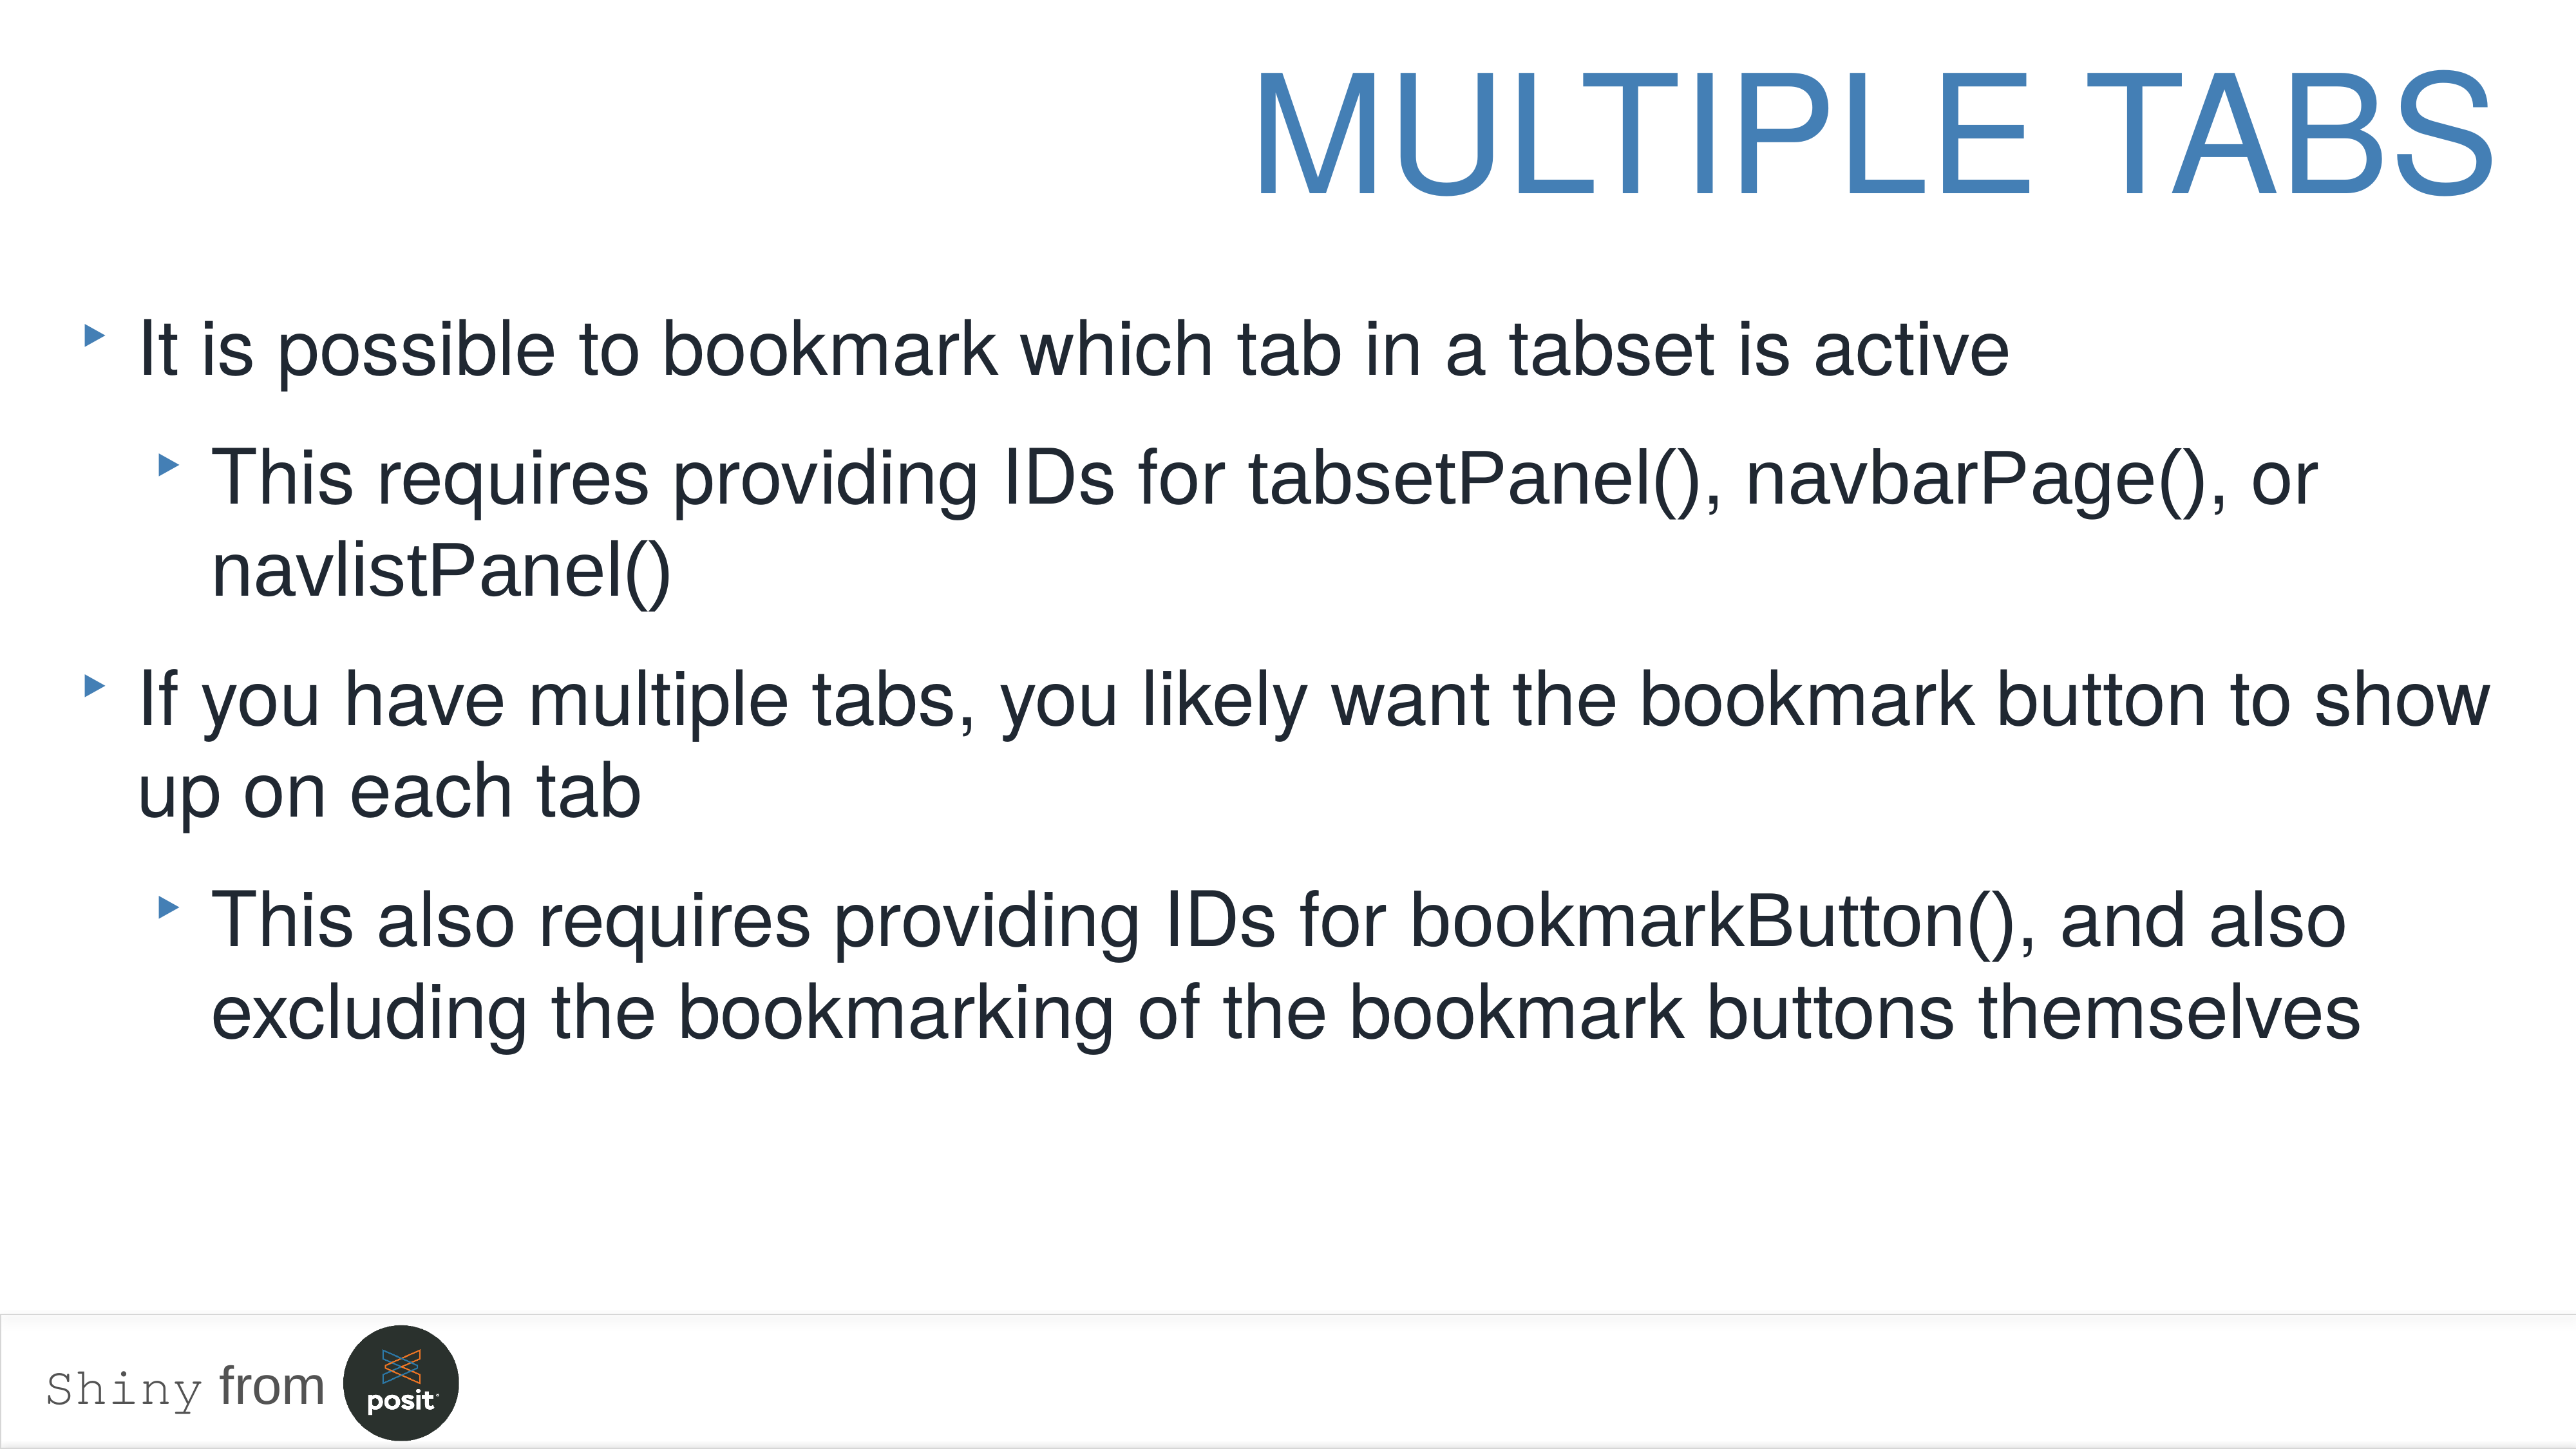

multiple tabs
It is possible to bookmark which tab in a tabset is active
This requires providing IDs for tabsetPanel(), navbarPage(), or navlistPanel()
If you have multiple tabs, you likely want the bookmark button to show up on each tab
This also requires providing IDs for bookmarkButton(), and also excluding the bookmarking of the bookmark buttons themselves